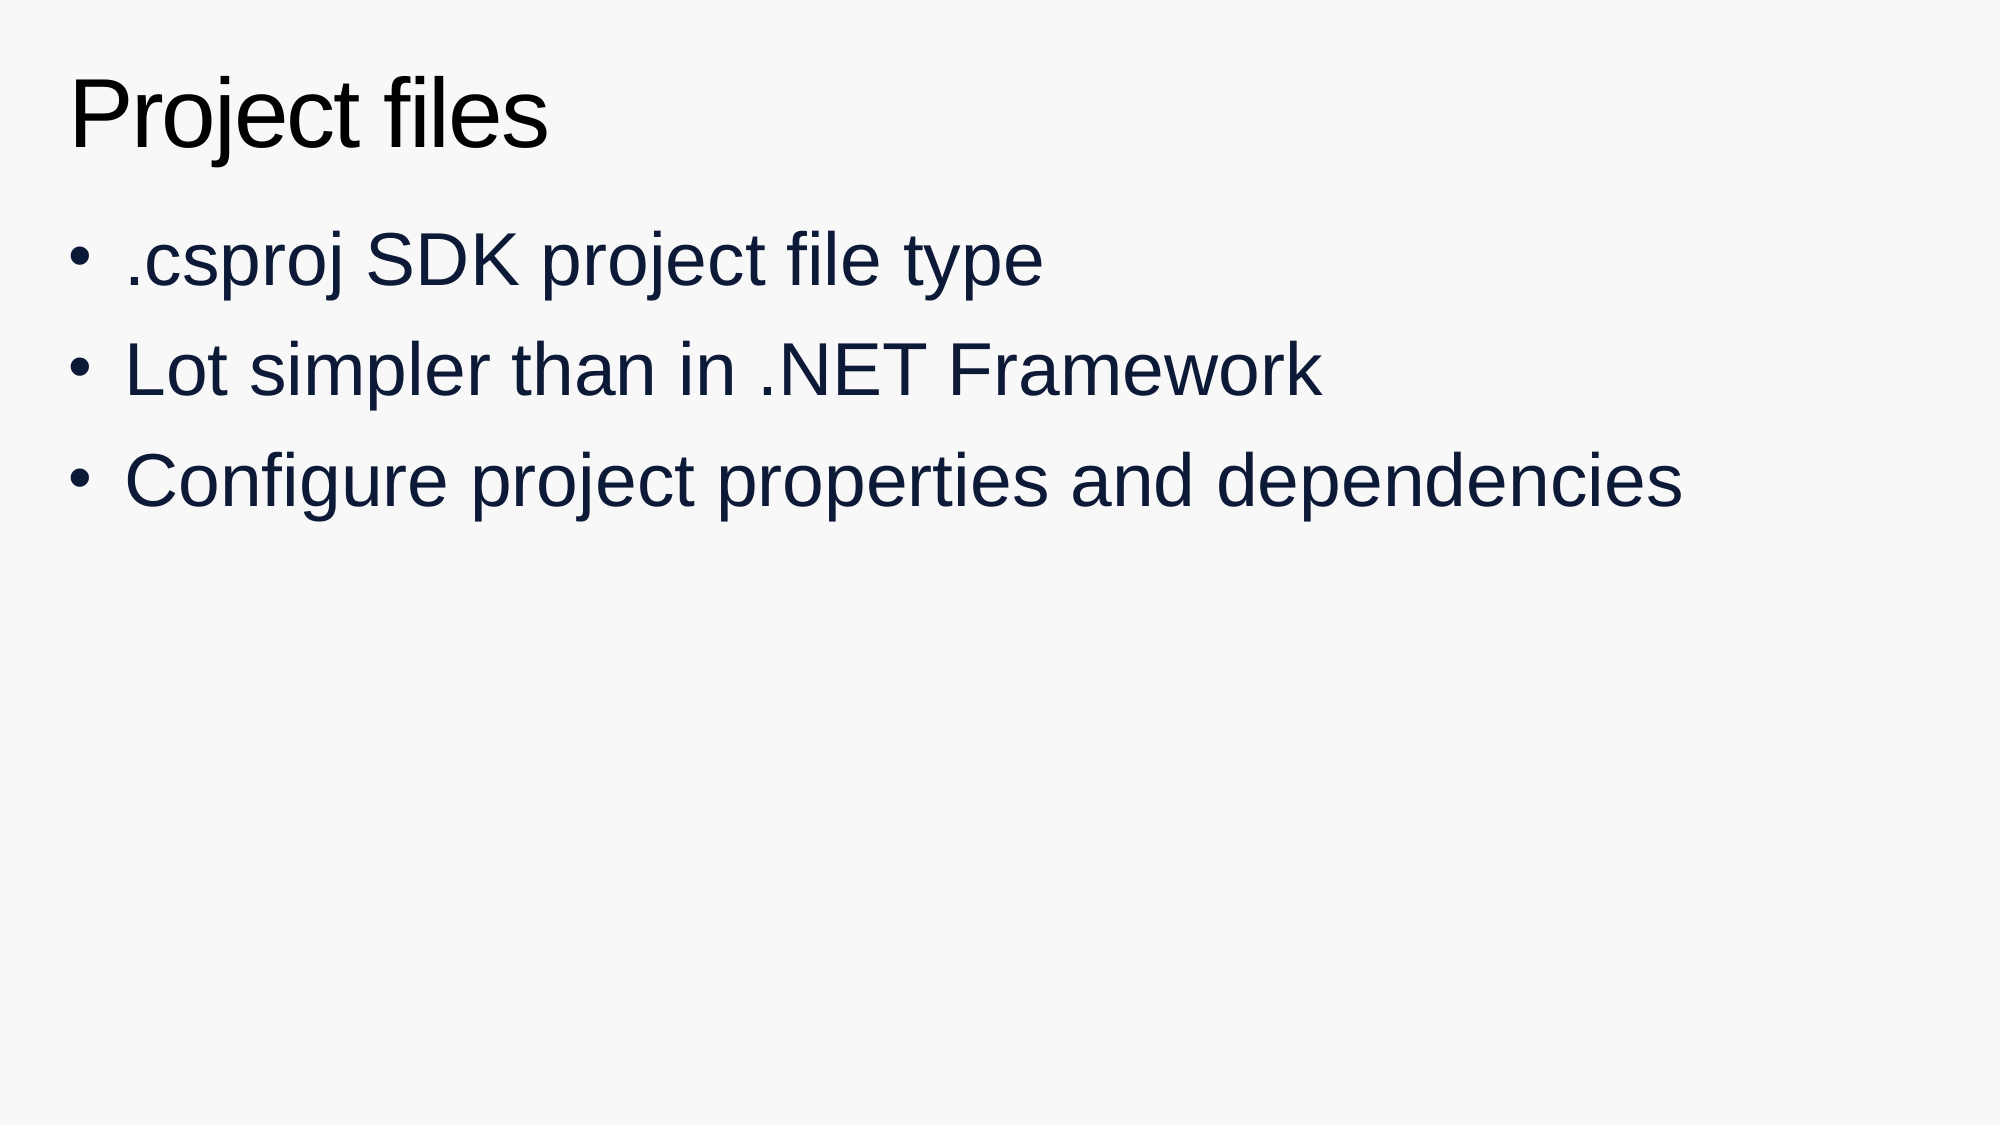

# Project files
.csproj SDK project file type
Lot simpler than in .NET Framework
Configure project properties and dependencies